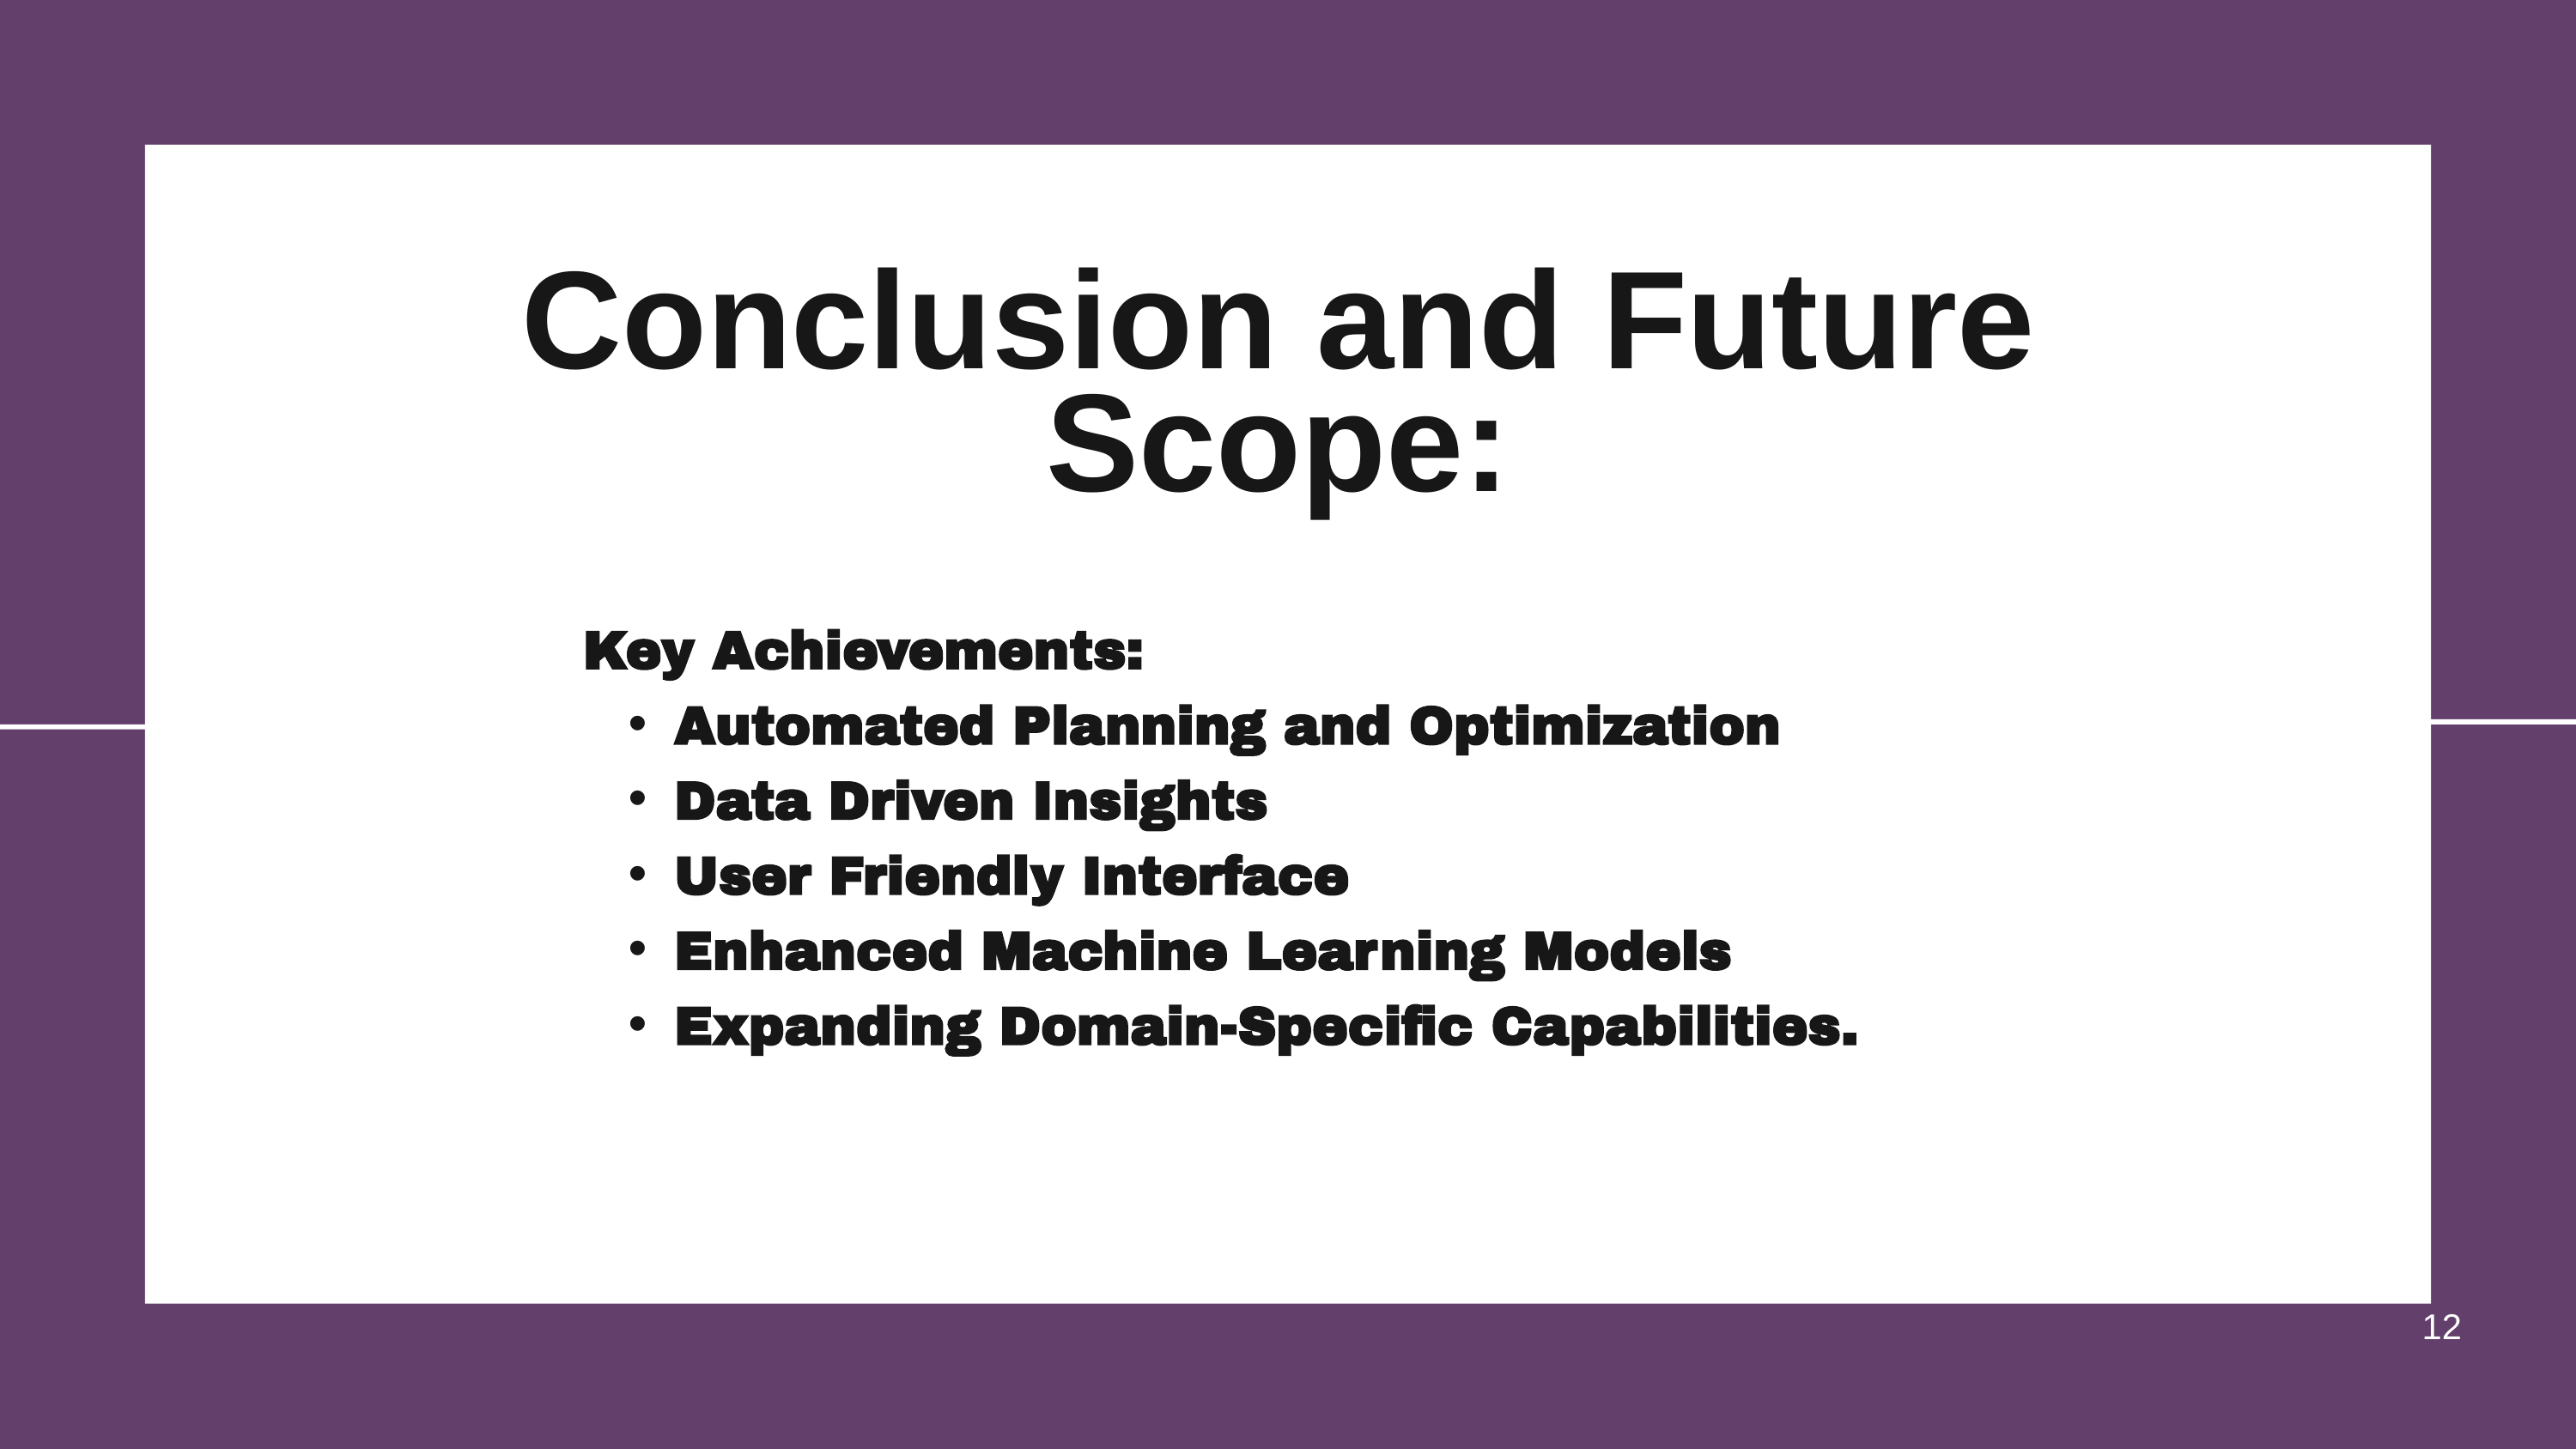

Conclusion and Future Scope:
Key Achievements:
Automated Planning and Optimization
Data Driven Insights
User Friendly Interface
Enhanced Machine Learning Models
Expanding Domain-Specific Capabilities.

12